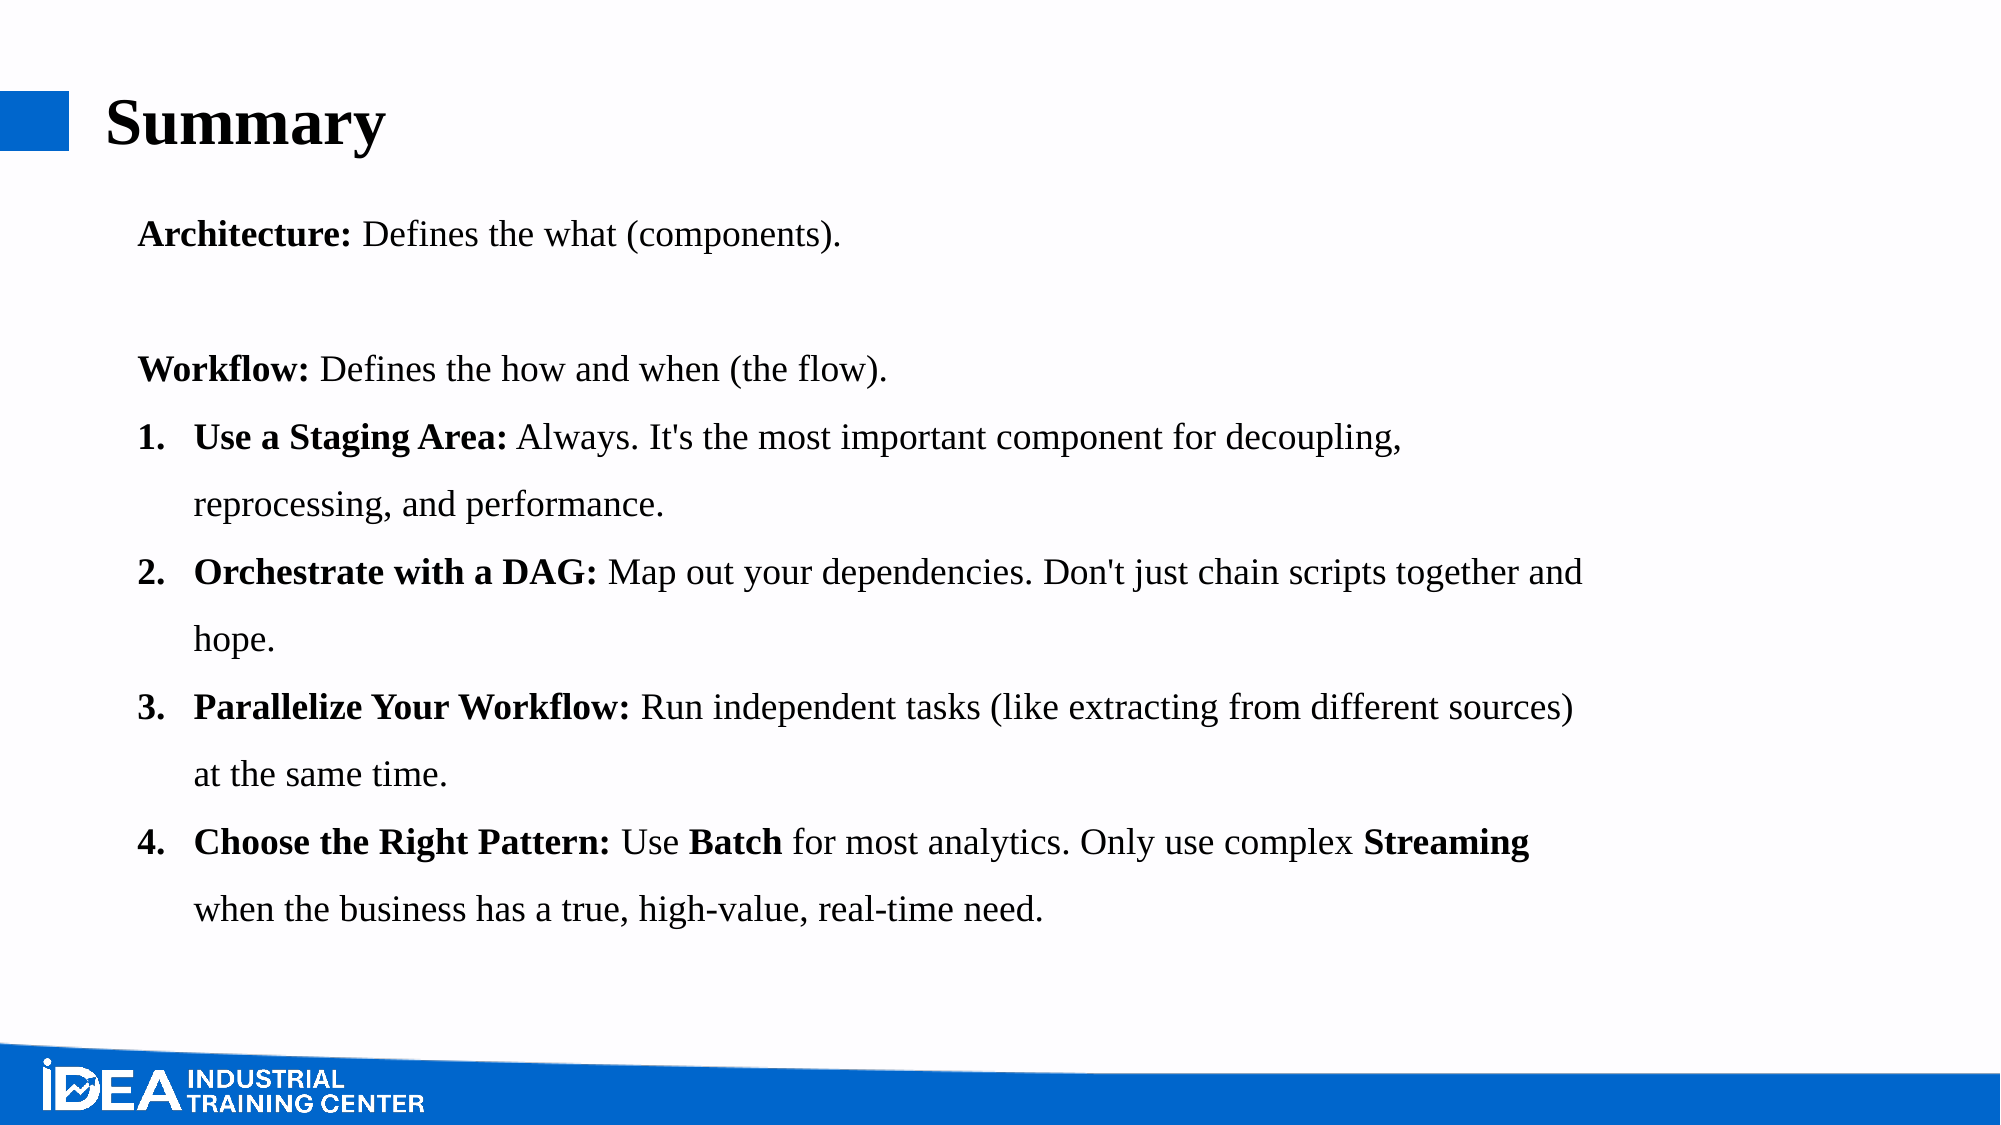

# Summary
Architecture: Defines the what (components).

Workflow: Defines the how and when (the flow).
Use a Staging Area: Always. It's the most important component for decoupling, reprocessing, and performance.
Orchestrate with a DAG: Map out your dependencies. Don't just chain scripts together and hope.
Parallelize Your Workflow: Run independent tasks (like extracting from different sources) at the same time.
Choose the Right Pattern: Use Batch for most analytics. Only use complex Streaming when the business has a true, high-value, real-time need.